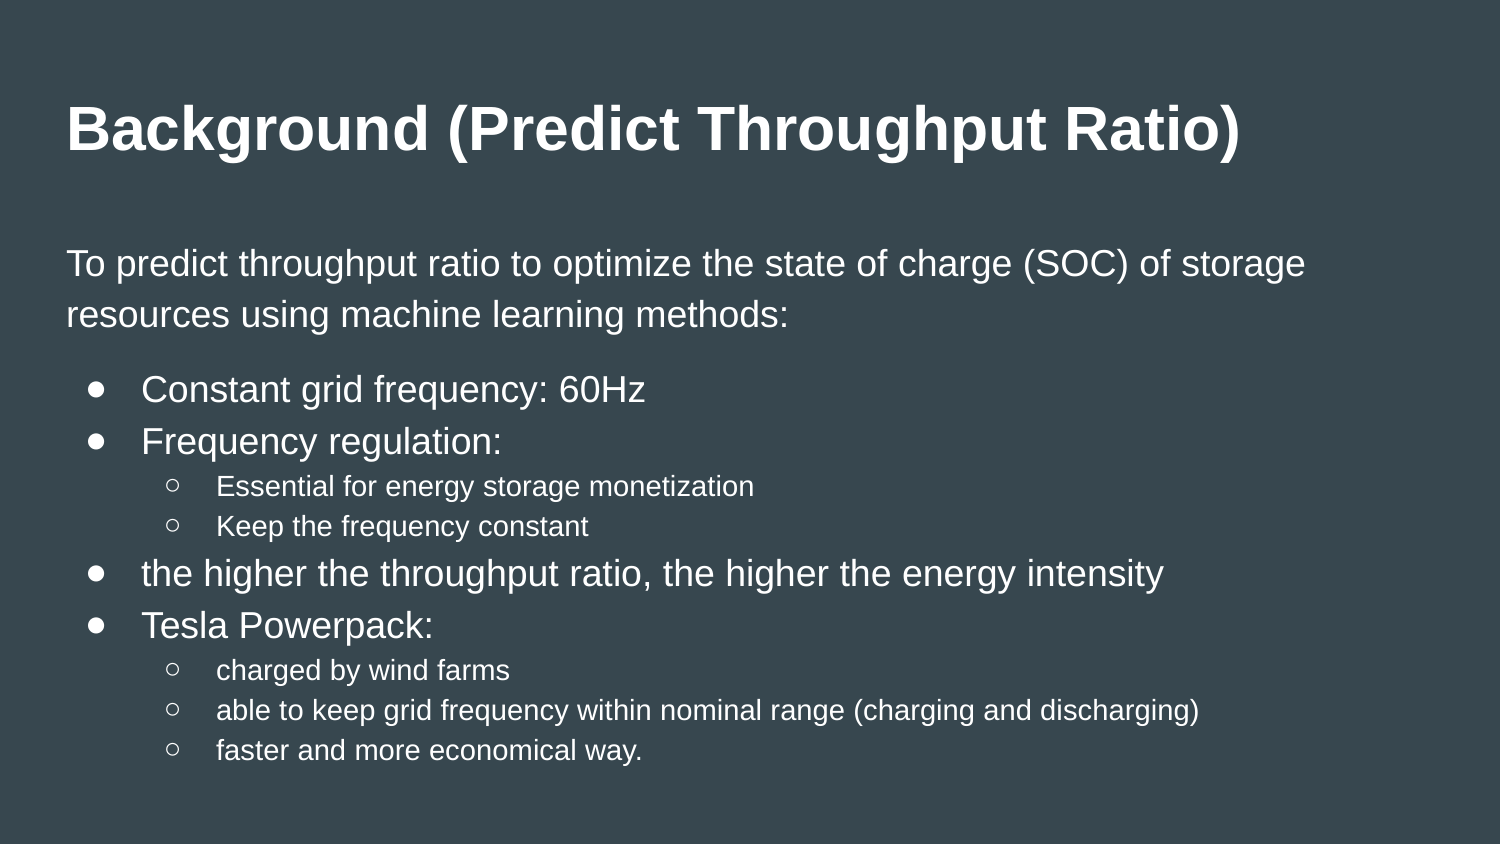

# Background (Predict Throughput Ratio)
To predict throughput ratio to optimize the state of charge (SOC) of storage resources using machine learning methods:
Constant grid frequency: 60Hz
Frequency regulation:
Essential for energy storage monetization
Keep the frequency constant
the higher the throughput ratio, the higher the energy intensity
Tesla Powerpack:
charged by wind farms
able to keep grid frequency within nominal range (charging and discharging)
faster and more economical way.